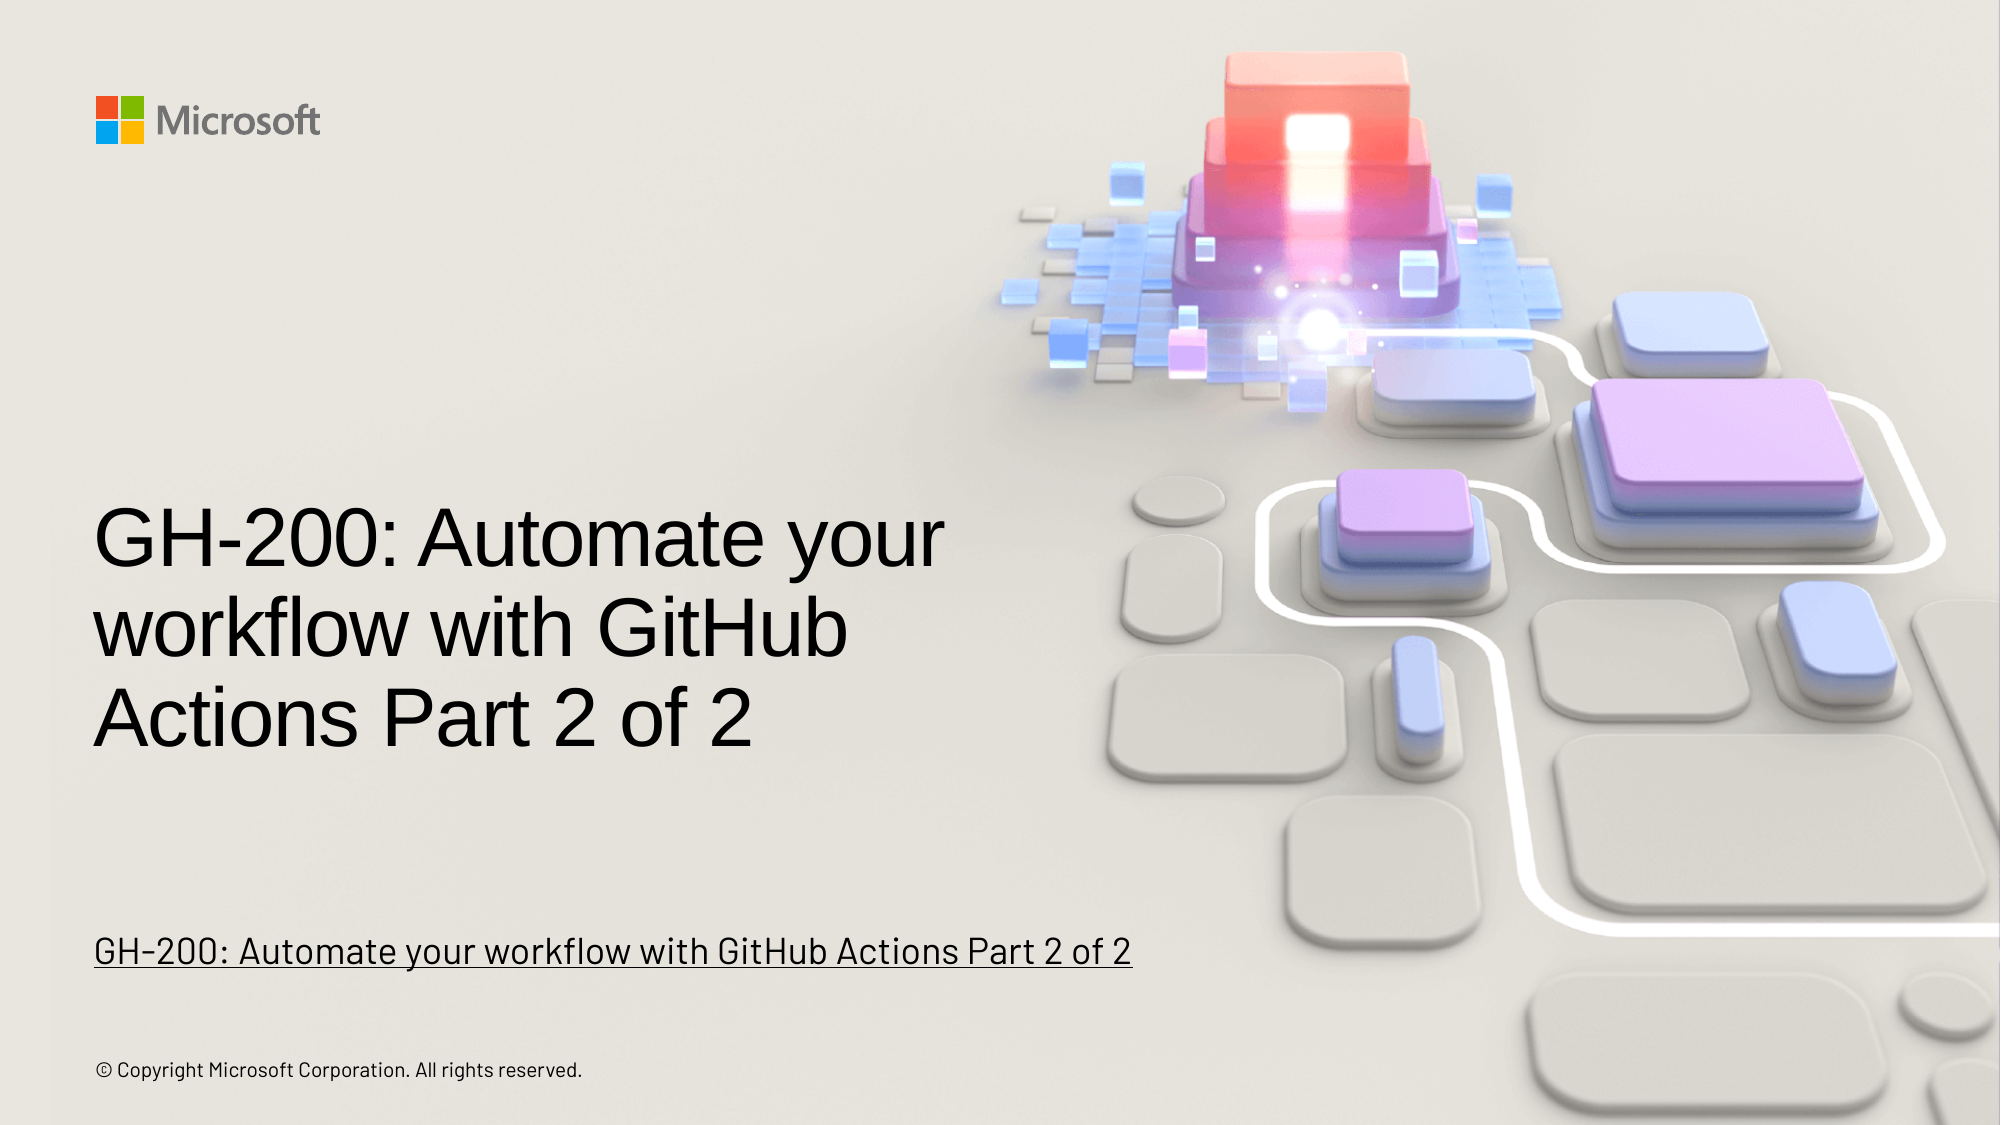

# GH-200: Automate your workflow with GitHub Actions Part 2 of 2
GH-200: Automate your workflow with GitHub Actions Part 2 of 2
© Copyright Microsoft Corporation. All rights reserved.